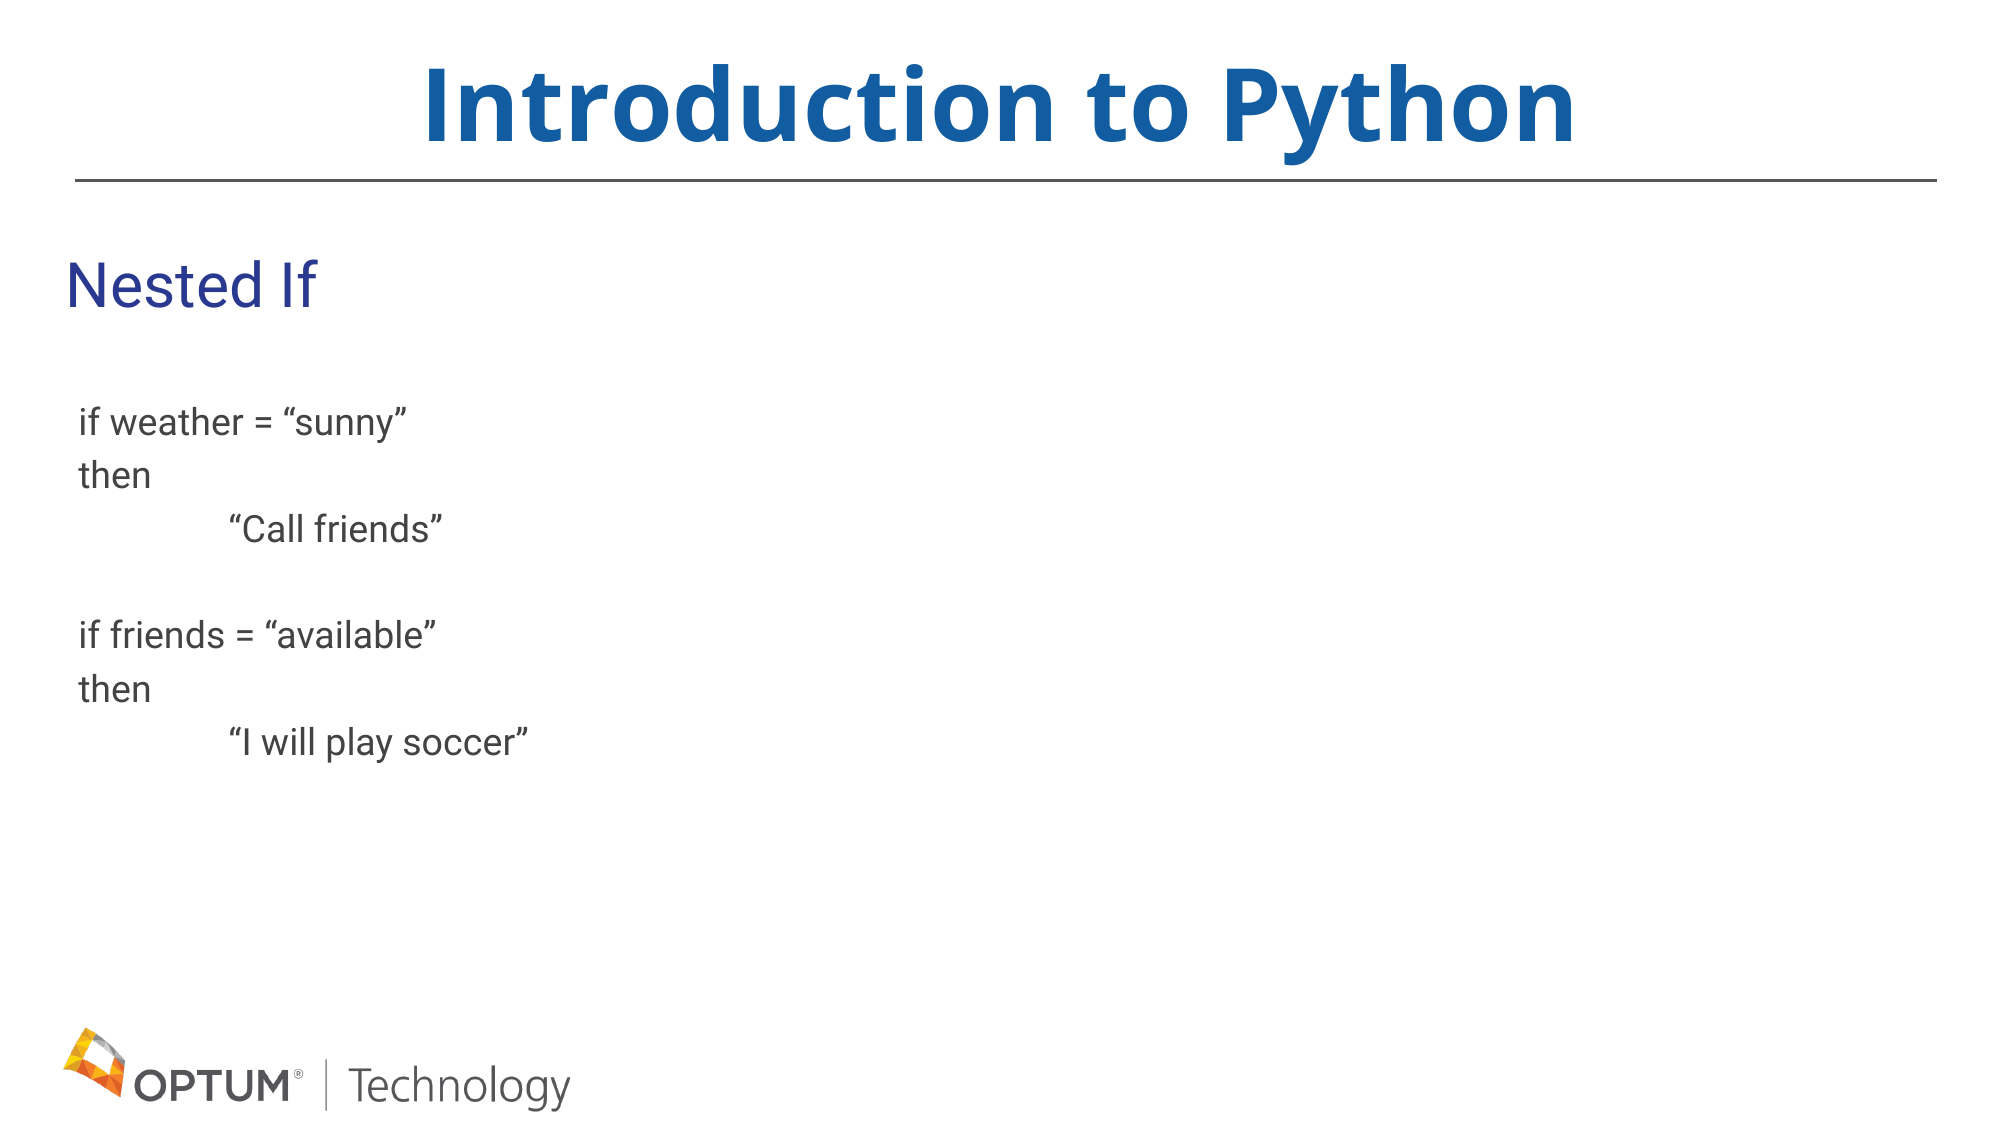

Introduction to Python
Nested If

if weather = “sunny”
then
	“Call friends”

if friends = “available”
then
“I will play soccer”